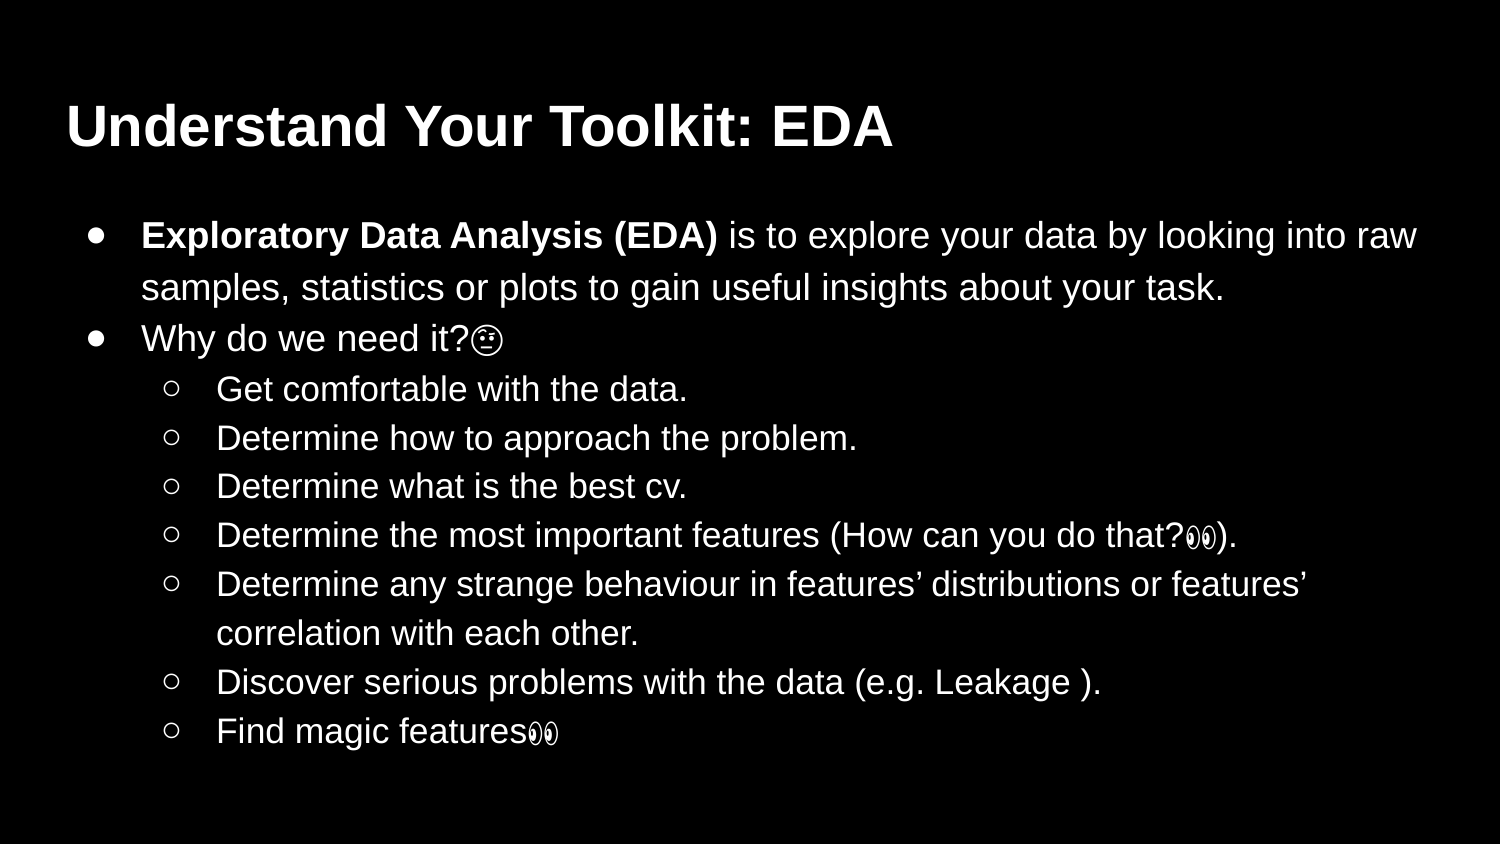

# Understand Your Toolkit: EDA

Exploratory Data Analysis (EDA) is to explore your data by looking into raw samples, statistics or plots to gain useful insights about your task.
Why do we need it?🤨
Get comfortable with the data.
Determine how to approach the problem.
Determine what is the best cv.
Determine the most important features (How can you do that?👀).
Determine any strange behaviour in features’ distributions or features’ correlation with each other.
Discover serious problems with the data (e.g. Leakage ).
Find magic features👀